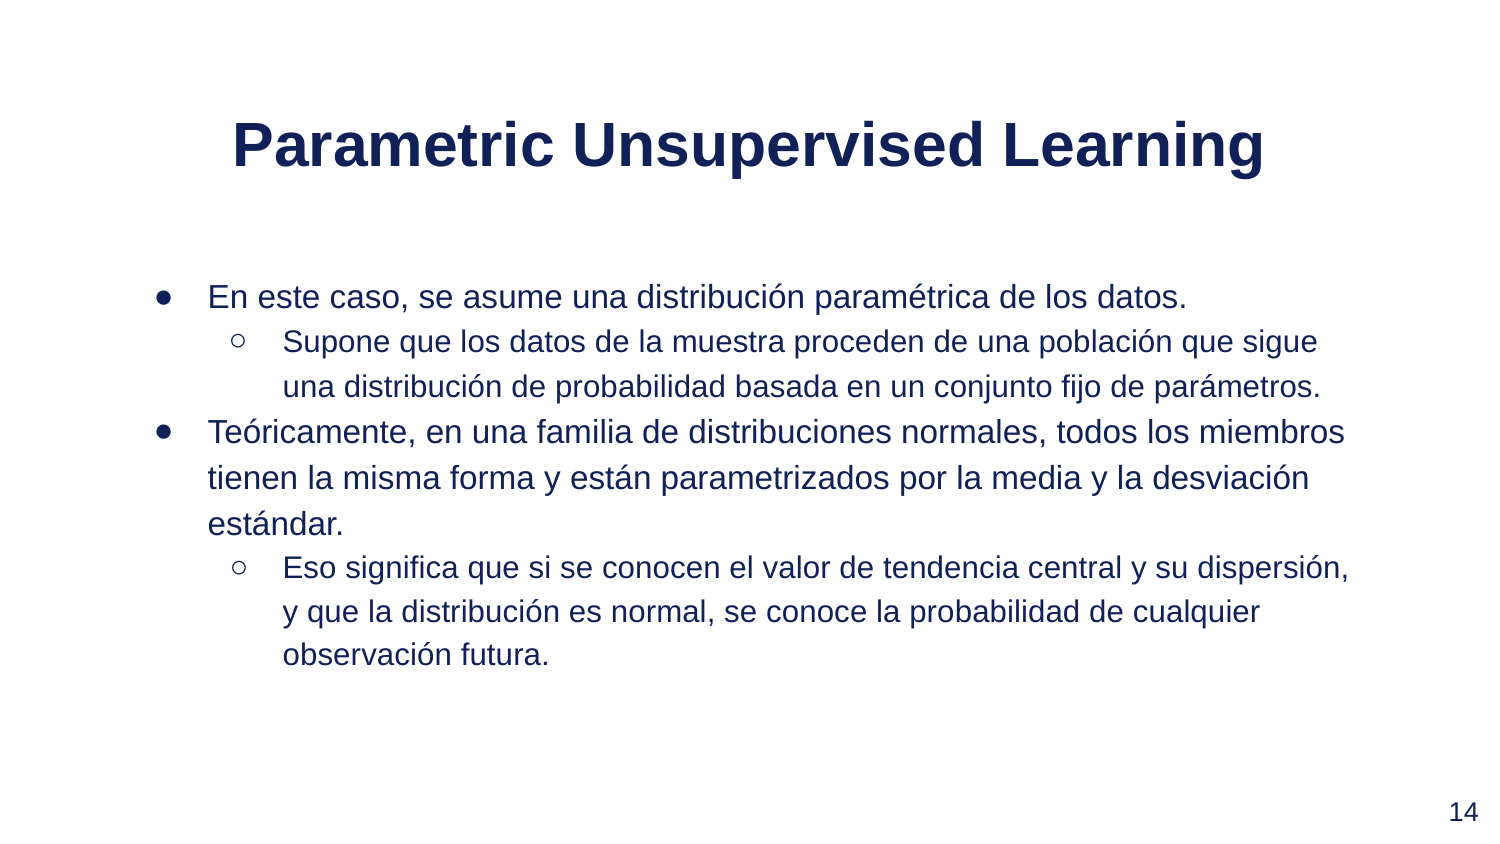

Parametric Unsupervised Learning
En este caso, se asume una distribución paramétrica de los datos.
Supone que los datos de la muestra proceden de una población que sigue una distribución de probabilidad basada en un conjunto fijo de parámetros.
Teóricamente, en una familia de distribuciones normales, todos los miembros tienen la misma forma y están parametrizados por la media y la desviación estándar.
Eso significa que si se conocen el valor de tendencia central y su dispersión, y que la distribución es normal, se conoce la probabilidad de cualquier observación futura.
14